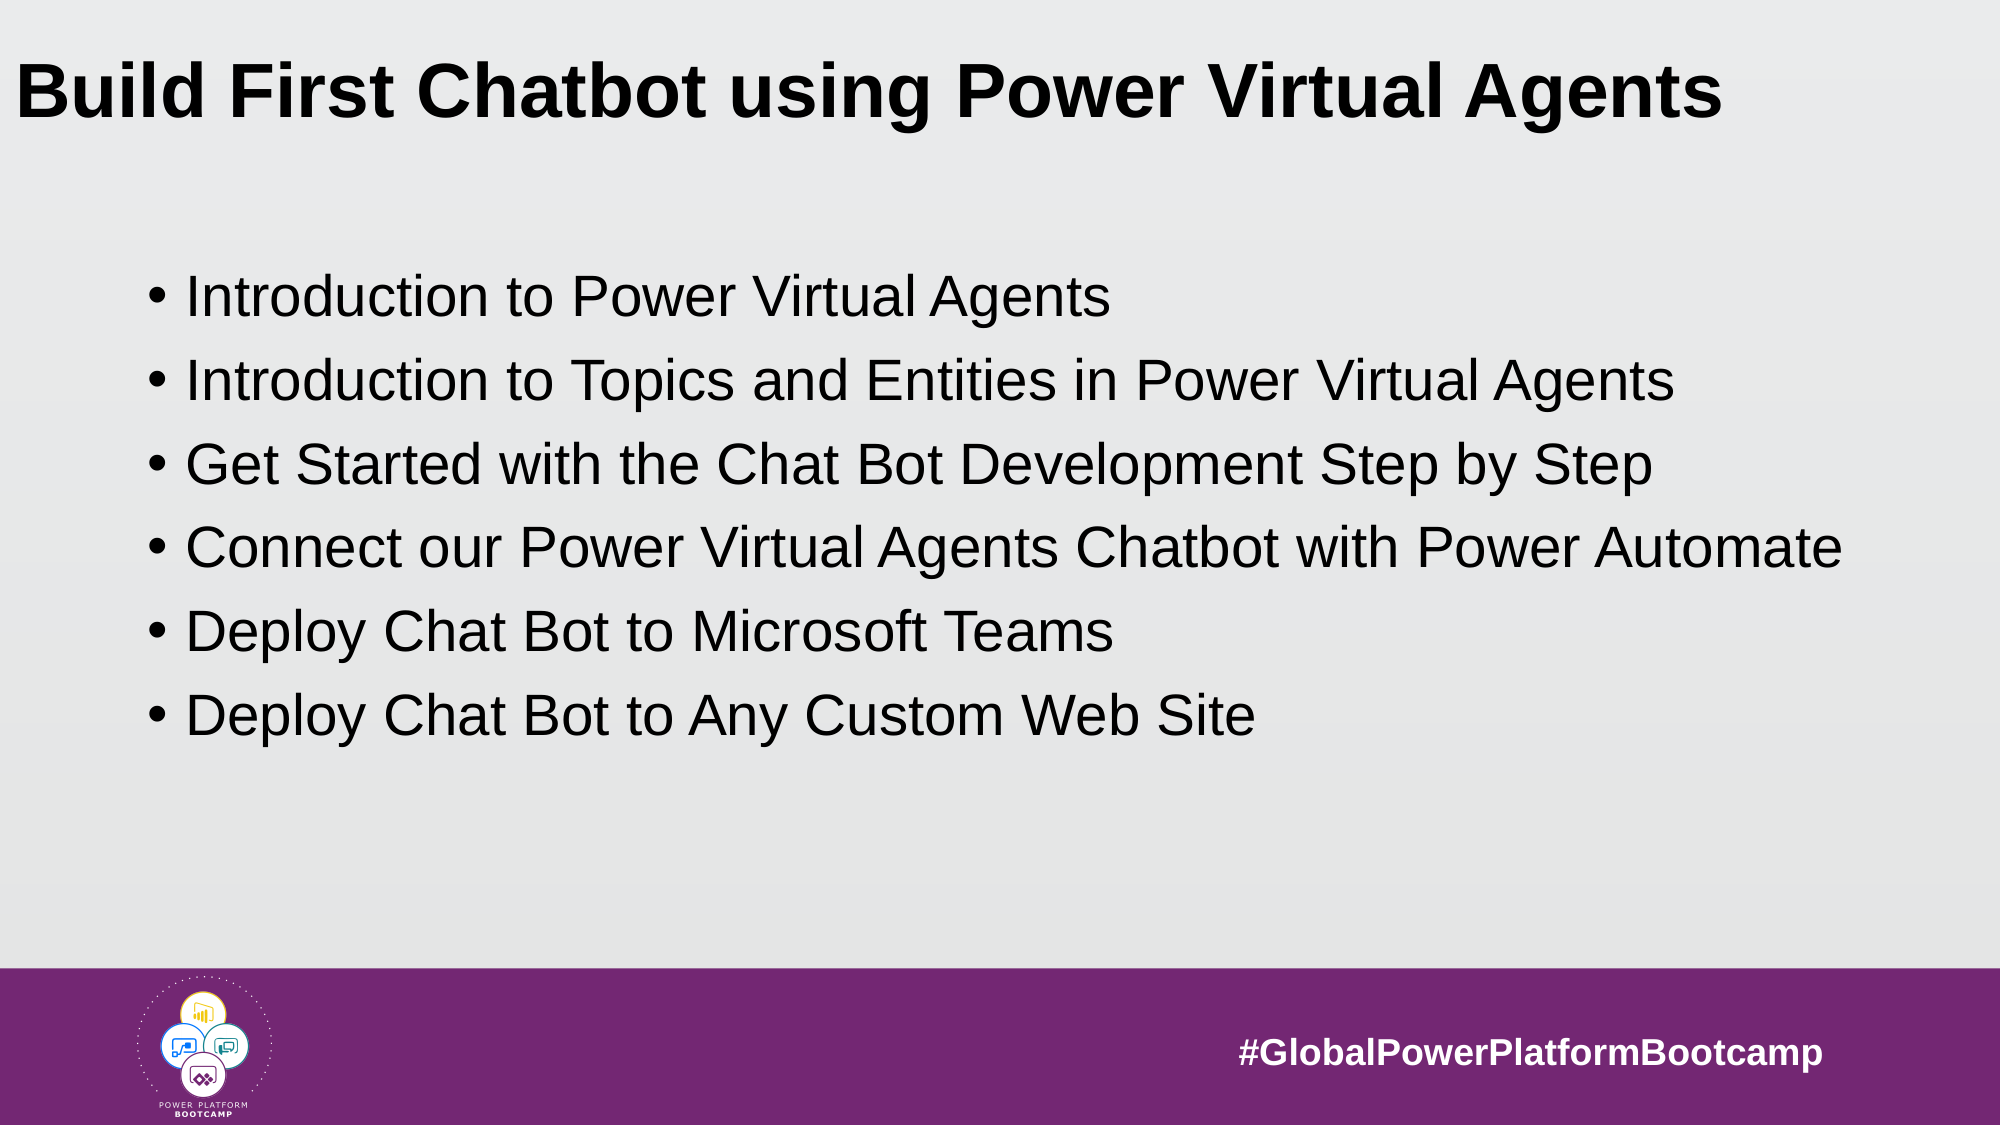

# Build First Chatbot using Power Virtual Agents
Introduction to Power Virtual Agents
Introduction to Topics and Entities in Power Virtual Agents
Get Started with the Chat Bot Development Step by Step
Connect our Power Virtual Agents Chatbot with Power Automate
Deploy Chat Bot to Microsoft Teams
Deploy Chat Bot to Any Custom Web Site